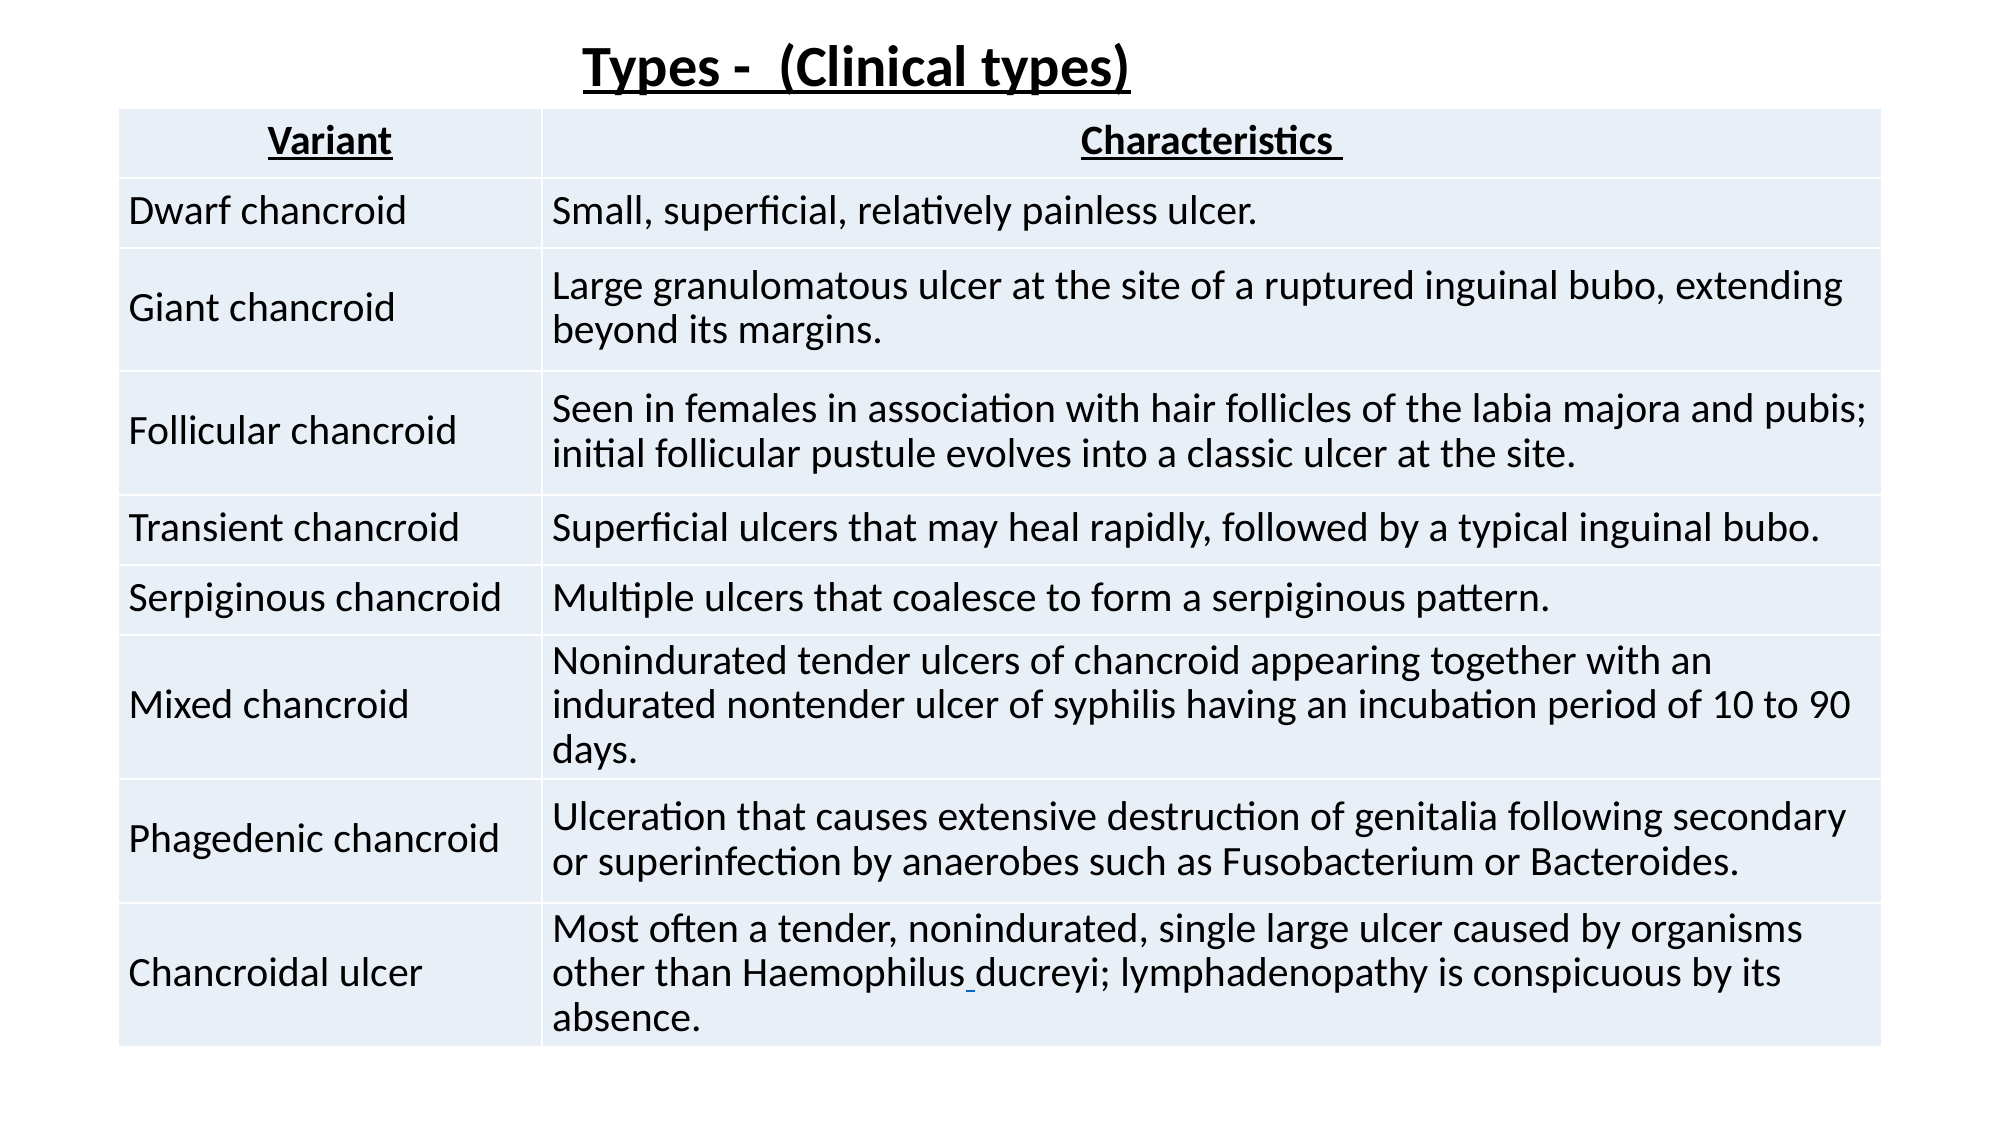

Types -  (Clinical types)
| Variant | Characteristics |
| --- | --- |
| Dwarf chancroid | Small, superficial, relatively painless ulcer. |
| Giant chancroid | Large granulomatous ulcer at the site of a ruptured inguinal bubo, extending beyond its margins. |
| Follicular chancroid | Seen in females in association with hair follicles of the labia majora and pubis; initial follicular pustule evolves into a classic ulcer at the site. |
| Transient chancroid | Superficial ulcers that may heal rapidly, followed by a typical inguinal bubo. |
| Serpiginous chancroid | Multiple ulcers that coalesce to form a serpiginous pattern. |
| Mixed chancroid | Nonindurated tender ulcers of chancroid appearing together with an indurated nontender ulcer of syphilis having an incubation period of 10 to 90 days. |
| Phagedenic chancroid | Ulceration that causes extensive destruction of genitalia following secondary or superinfection by anaerobes such as Fusobacterium or Bacteroides. |
| Chancroidal ulcer | Most often a tender, nonindurated, single large ulcer caused by organisms other than Haemophilus ducreyi; lymphadenopathy is conspicuous by its absence. |